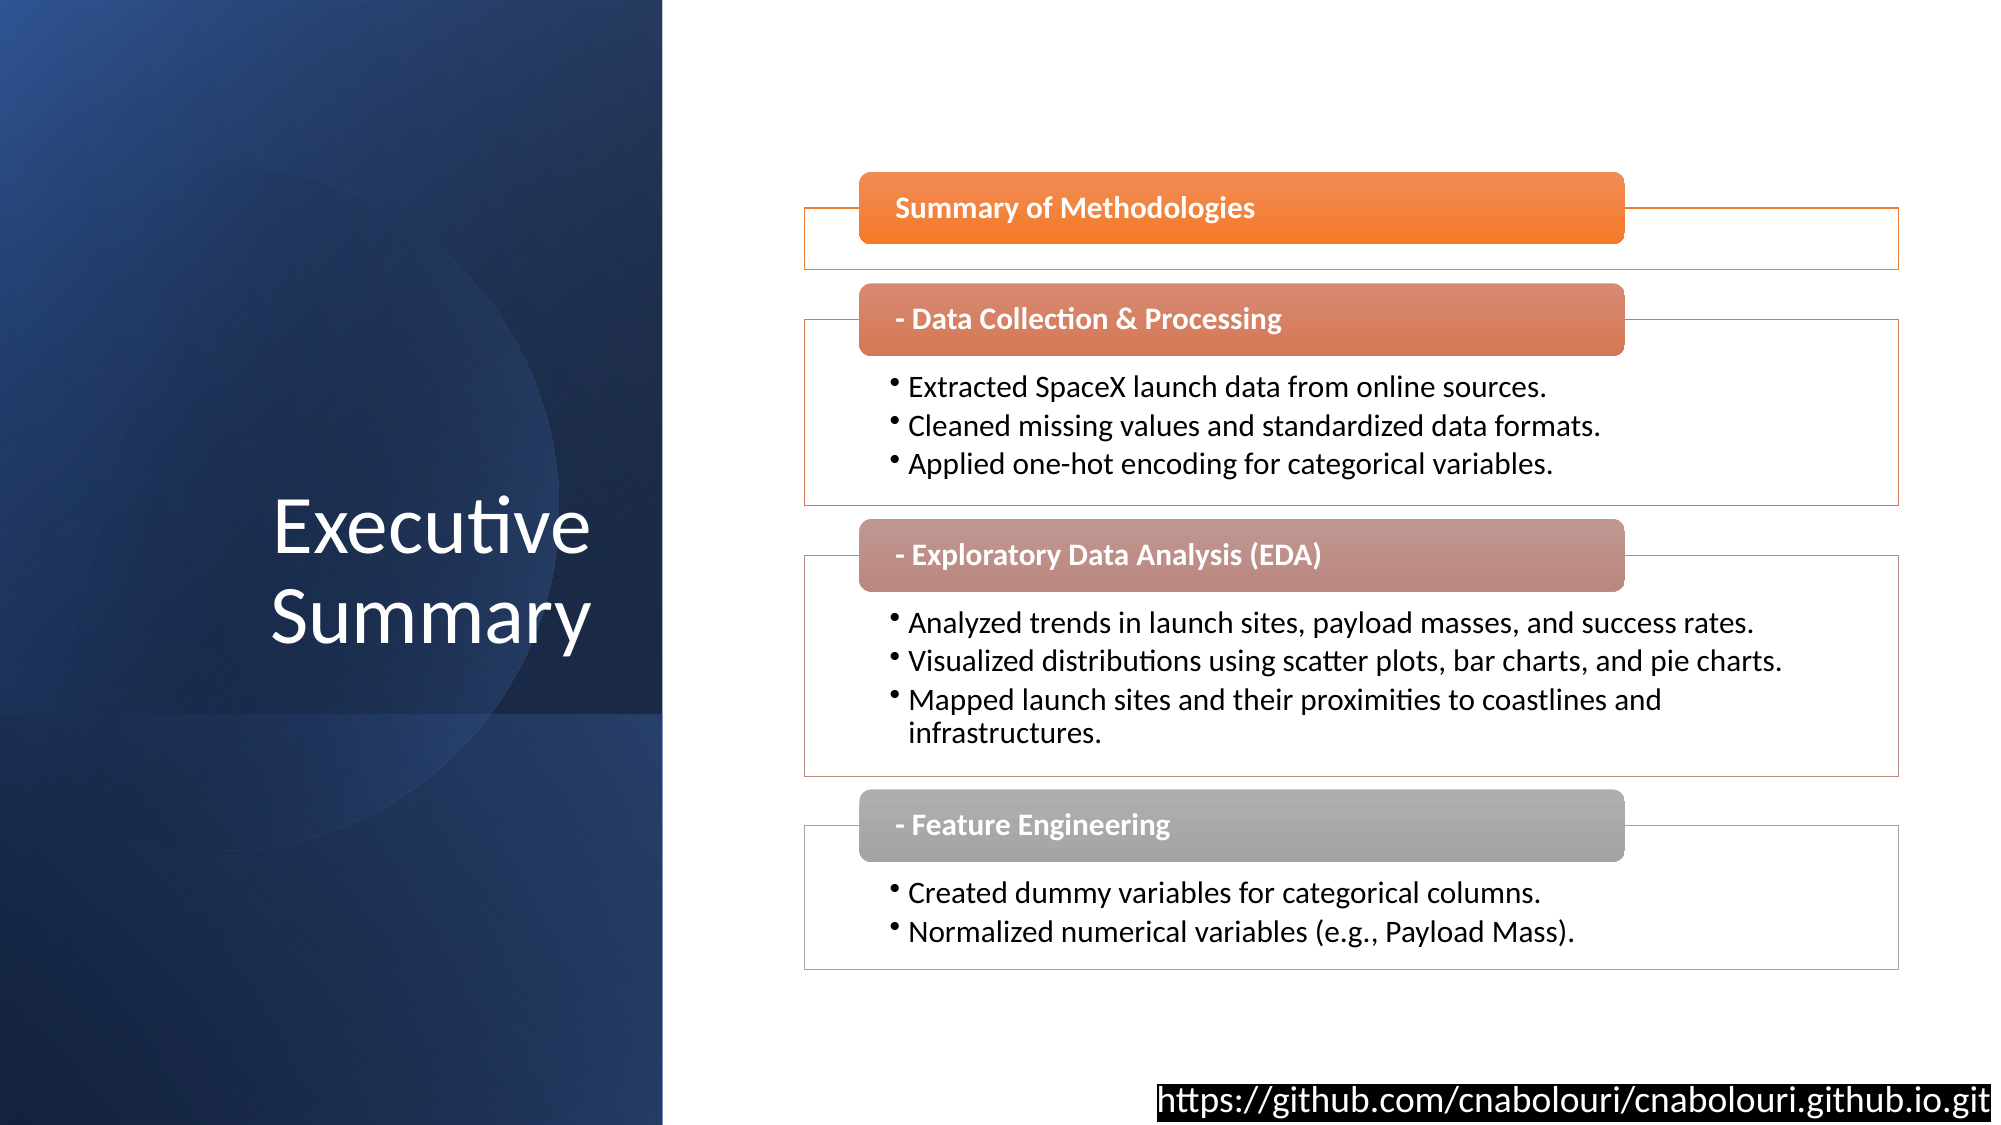

Summary of Methodologies
Extracted SpaceX launch data from online sources.
Cleaned missing values and standardized data formats.
Applied one-hot encoding for categorical variables.
- Data Collection & Processing
Analyzed trends in launch sites, payload masses, and success rates.
Visualized distributions using scatter plots, bar charts, and pie charts.
Mapped launch sites and their proximities to coastlines and infrastructures.
- Exploratory Data Analysis (EDA)
Created dummy variables for categorical columns.
Normalized numerical variables (e.g., Payload Mass).
- Feature Engineering

Executive Summary

3
https://github.com/cnabolouri/cnabolouri.github.io.git